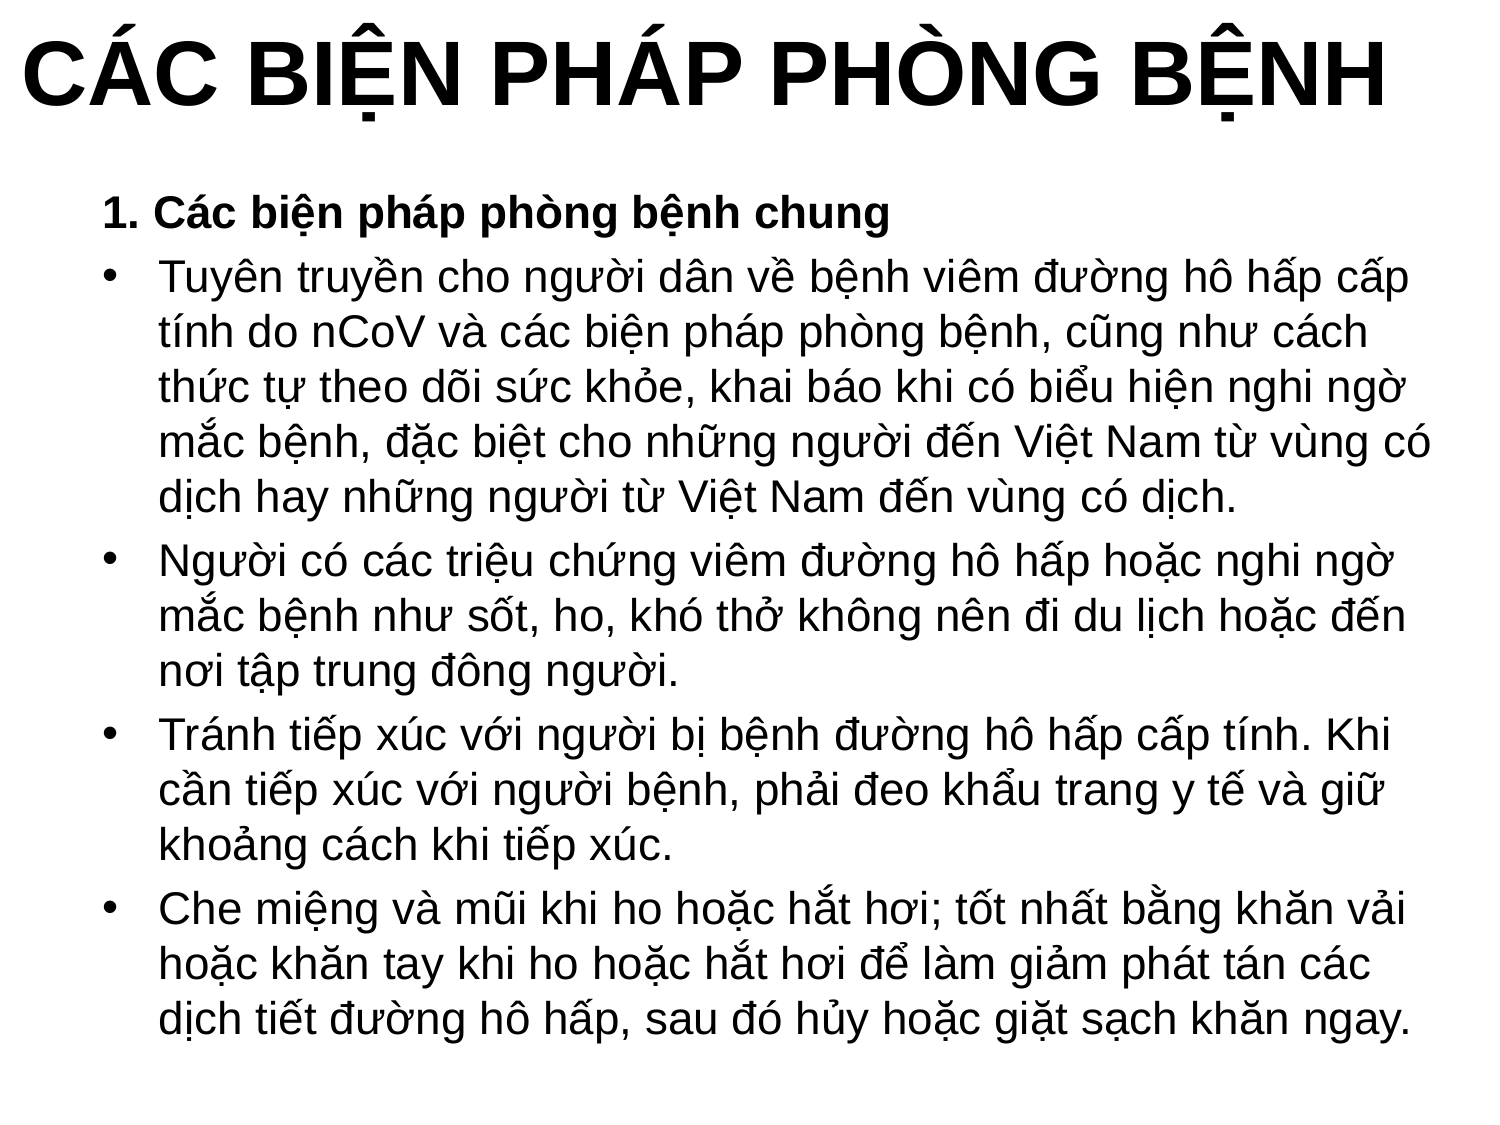

# CÁC BIỆN PHÁP PHÒNG BỆNH
1. Các biện pháp phòng bệnh chung
Tuyên truyền cho người dân về bệnh viêm đường hô hấp cấp tính do nCoV và các biện pháp phòng bệnh, cũng như cách thức tự theo dõi sức khỏe, khai báo khi có biểu hiện nghi ngờ mắc bệnh, đặc biệt cho những người đến Việt Nam từ vùng có dịch hay những người từ Việt Nam đến vùng có dịch.
Người có các triệu chứng viêm đường hô hấp hoặc nghi ngờ mắc bệnh như sốt, ho, khó thở không nên đi du lịch hoặc đến nơi tập trung đông người.
Tránh tiếp xúc với người bị bệnh đường hô hấp cấp tính. Khi cần tiếp xúc với người bệnh, phải đeo khẩu trang y tế và giữ khoảng cách khi tiếp xúc.
Che miệng và mũi khi ho hoặc hắt hơi; tốt nhất bằng khăn vải hoặc khăn tay khi ho hoặc hắt hơi để làm giảm phát tán các dịch tiết đường hô hấp, sau đó hủy hoặc giặt sạch khăn ngay.